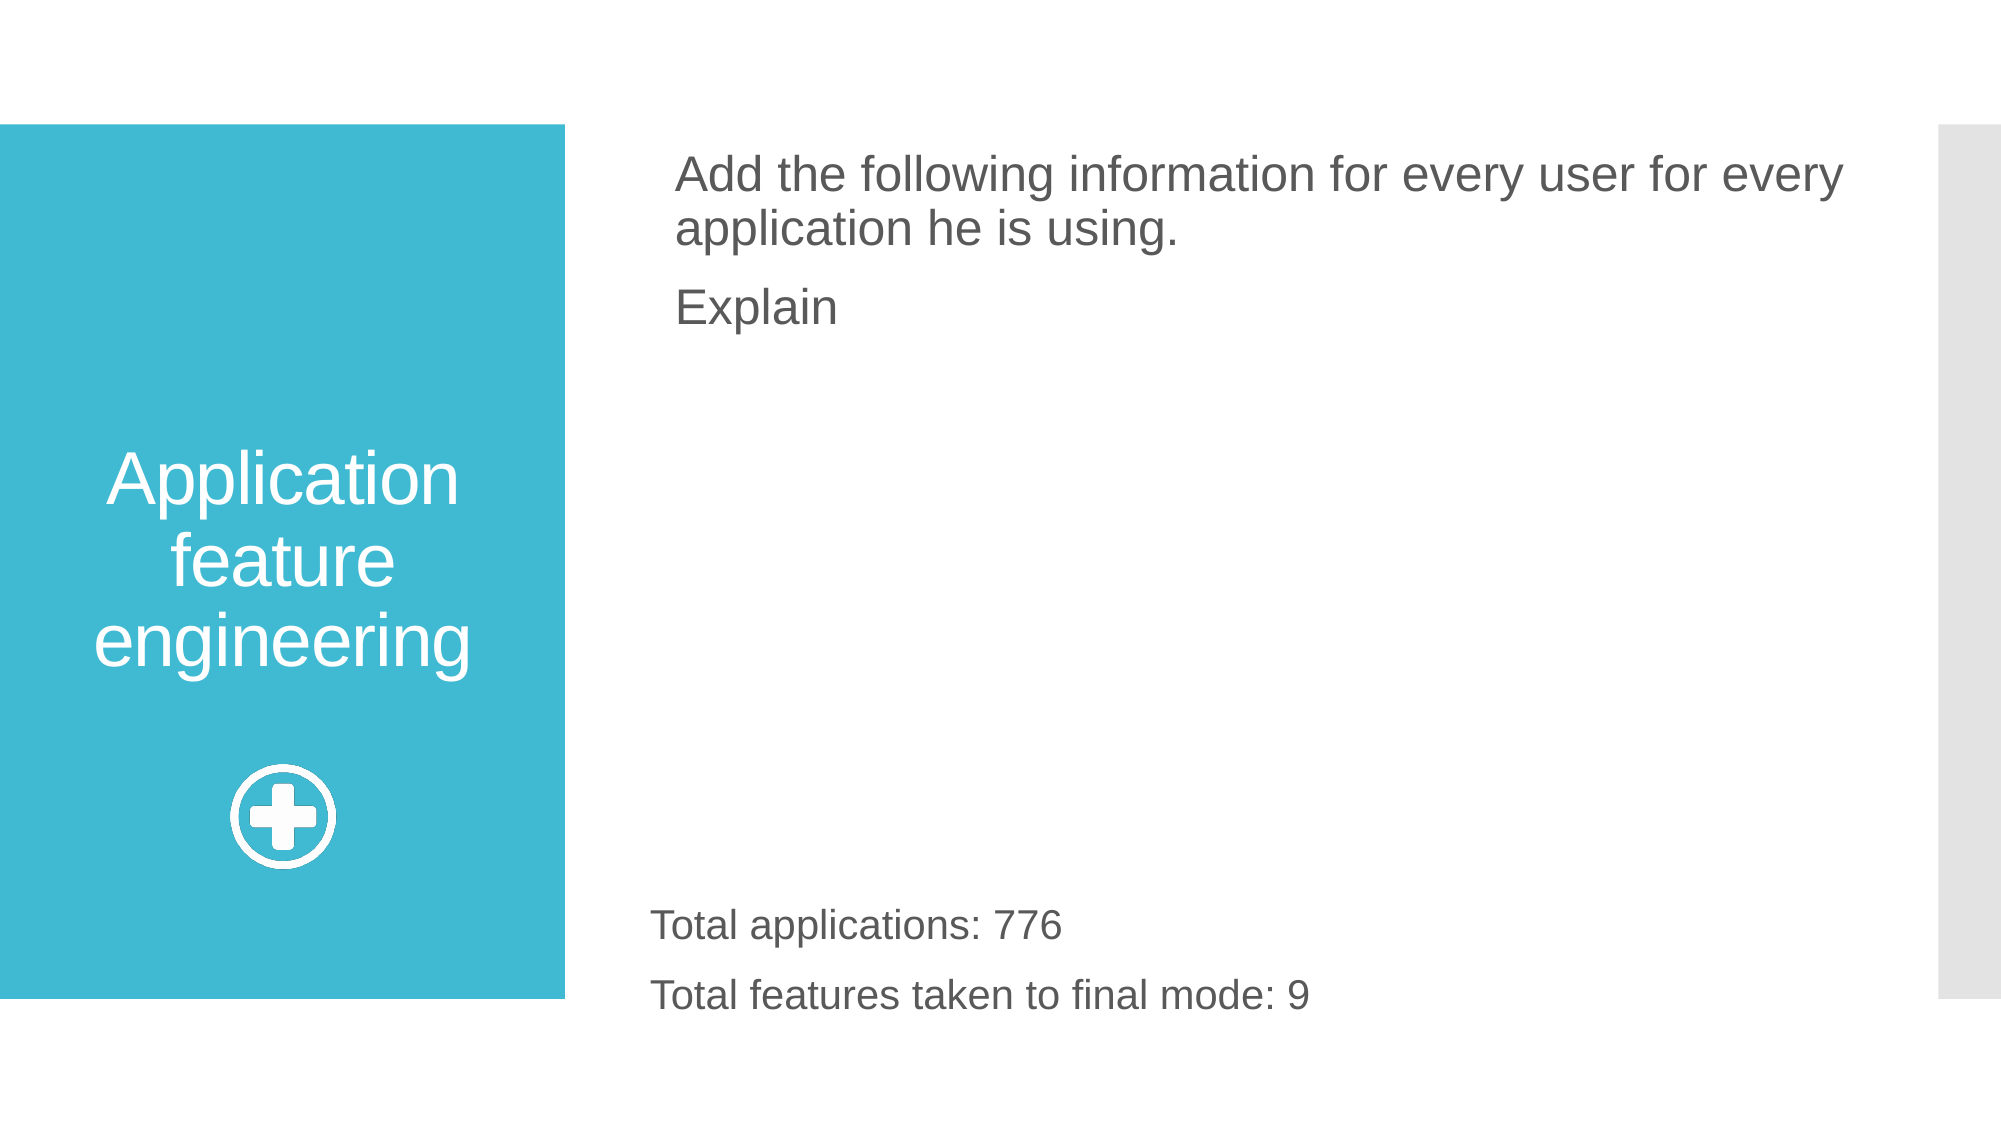

Add the following information for every user for every application he is using.
Explain

Total applications: 776
Total features taken to final mode: 9

# Application feature engineering